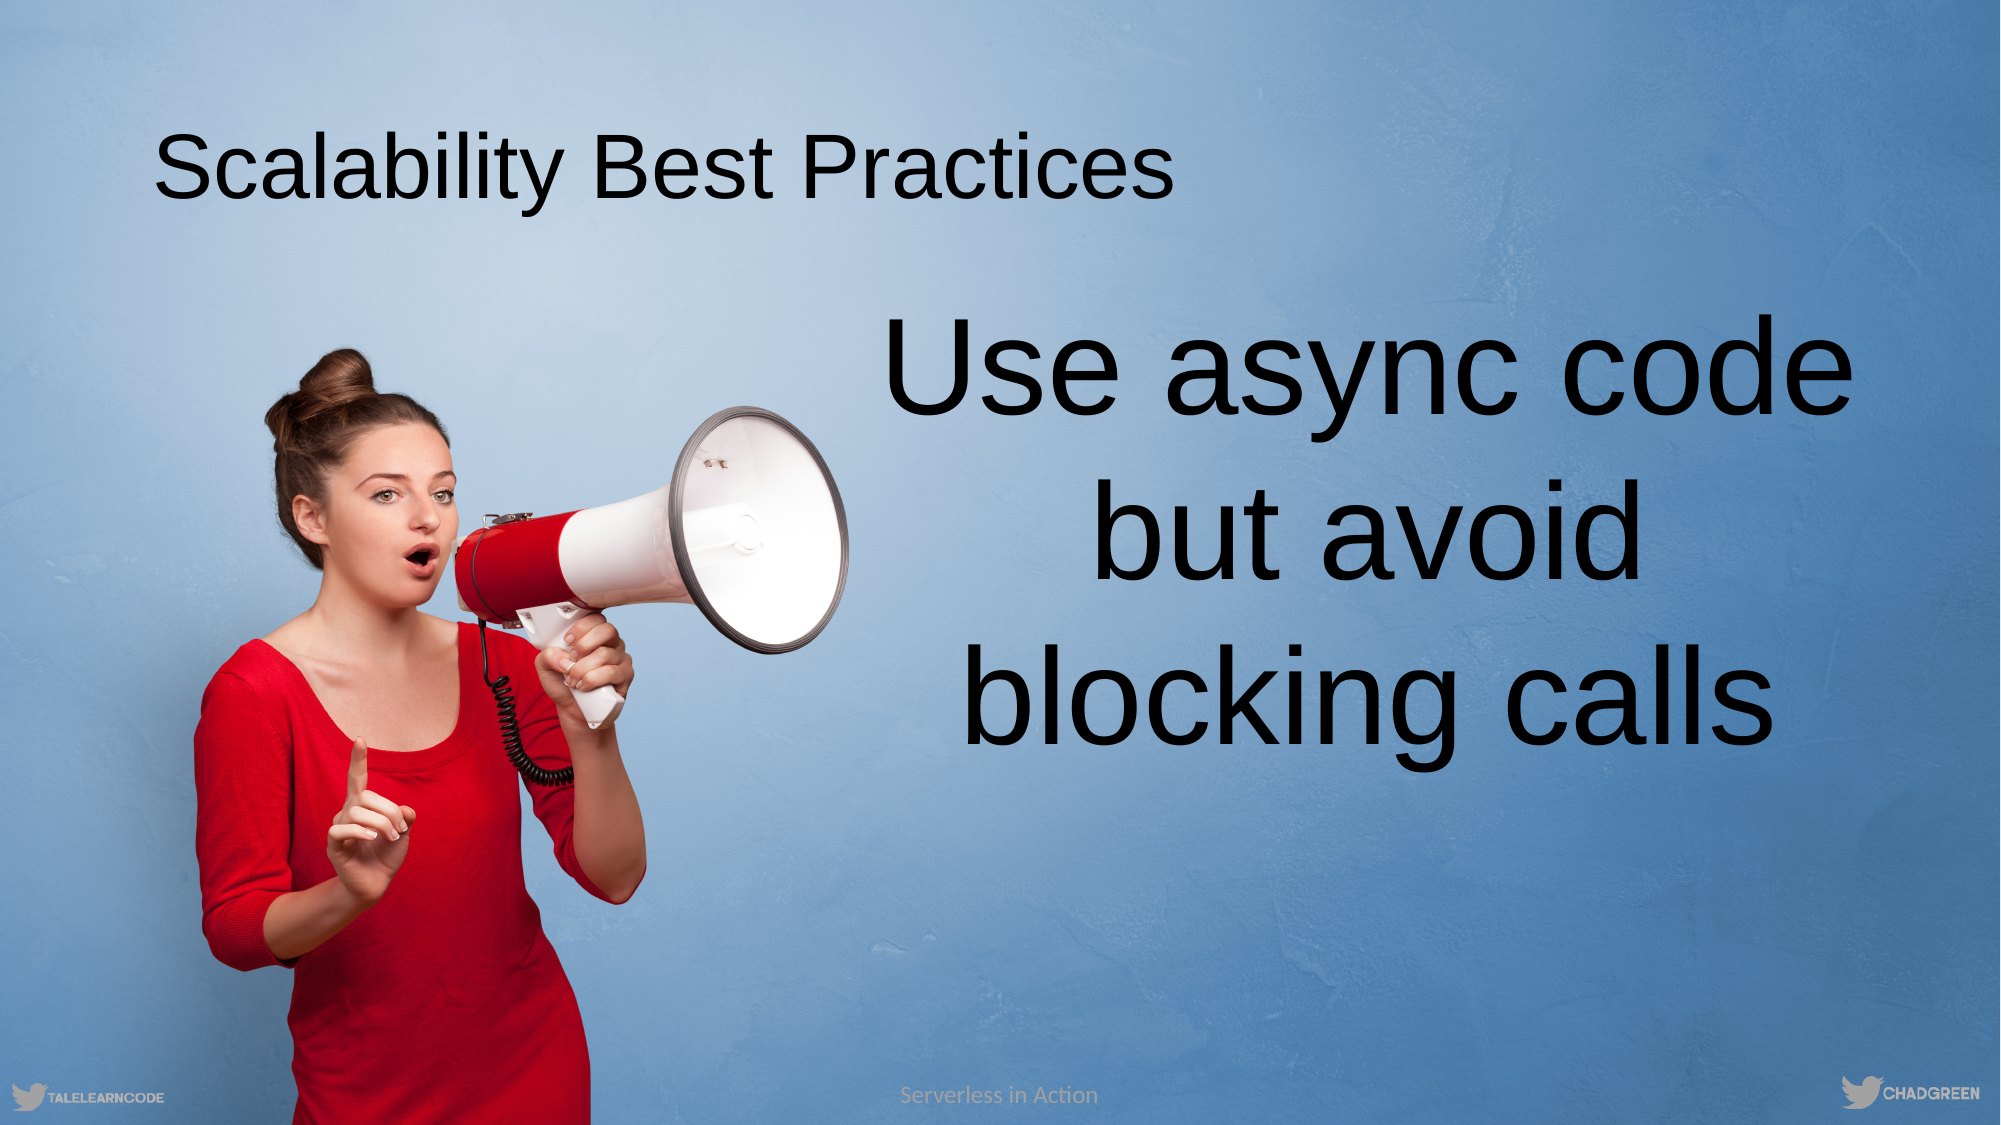

# Scalability Best Practices
Use async code but avoid blocking calls